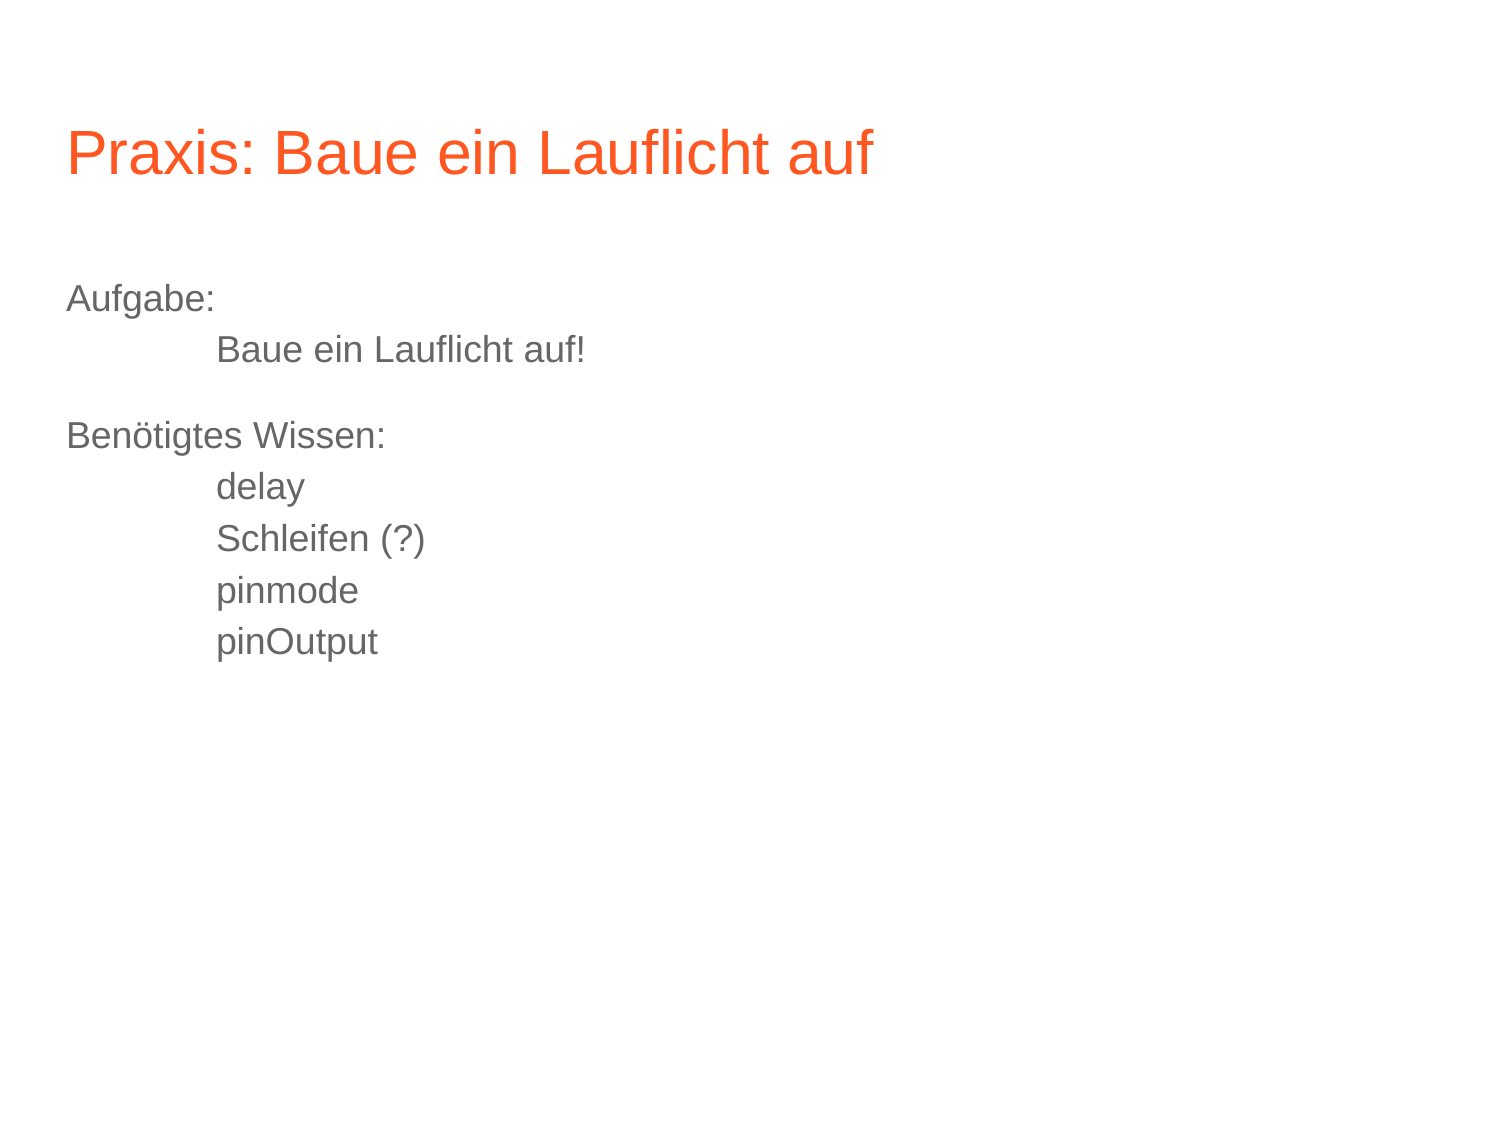

# Praxis: Baue ein Lauflicht auf
Aufgabe:
	Baue ein Lauflicht auf!
Benötigtes Wissen:
	delay
	Schleifen (?)
	pinmode
	pinOutput